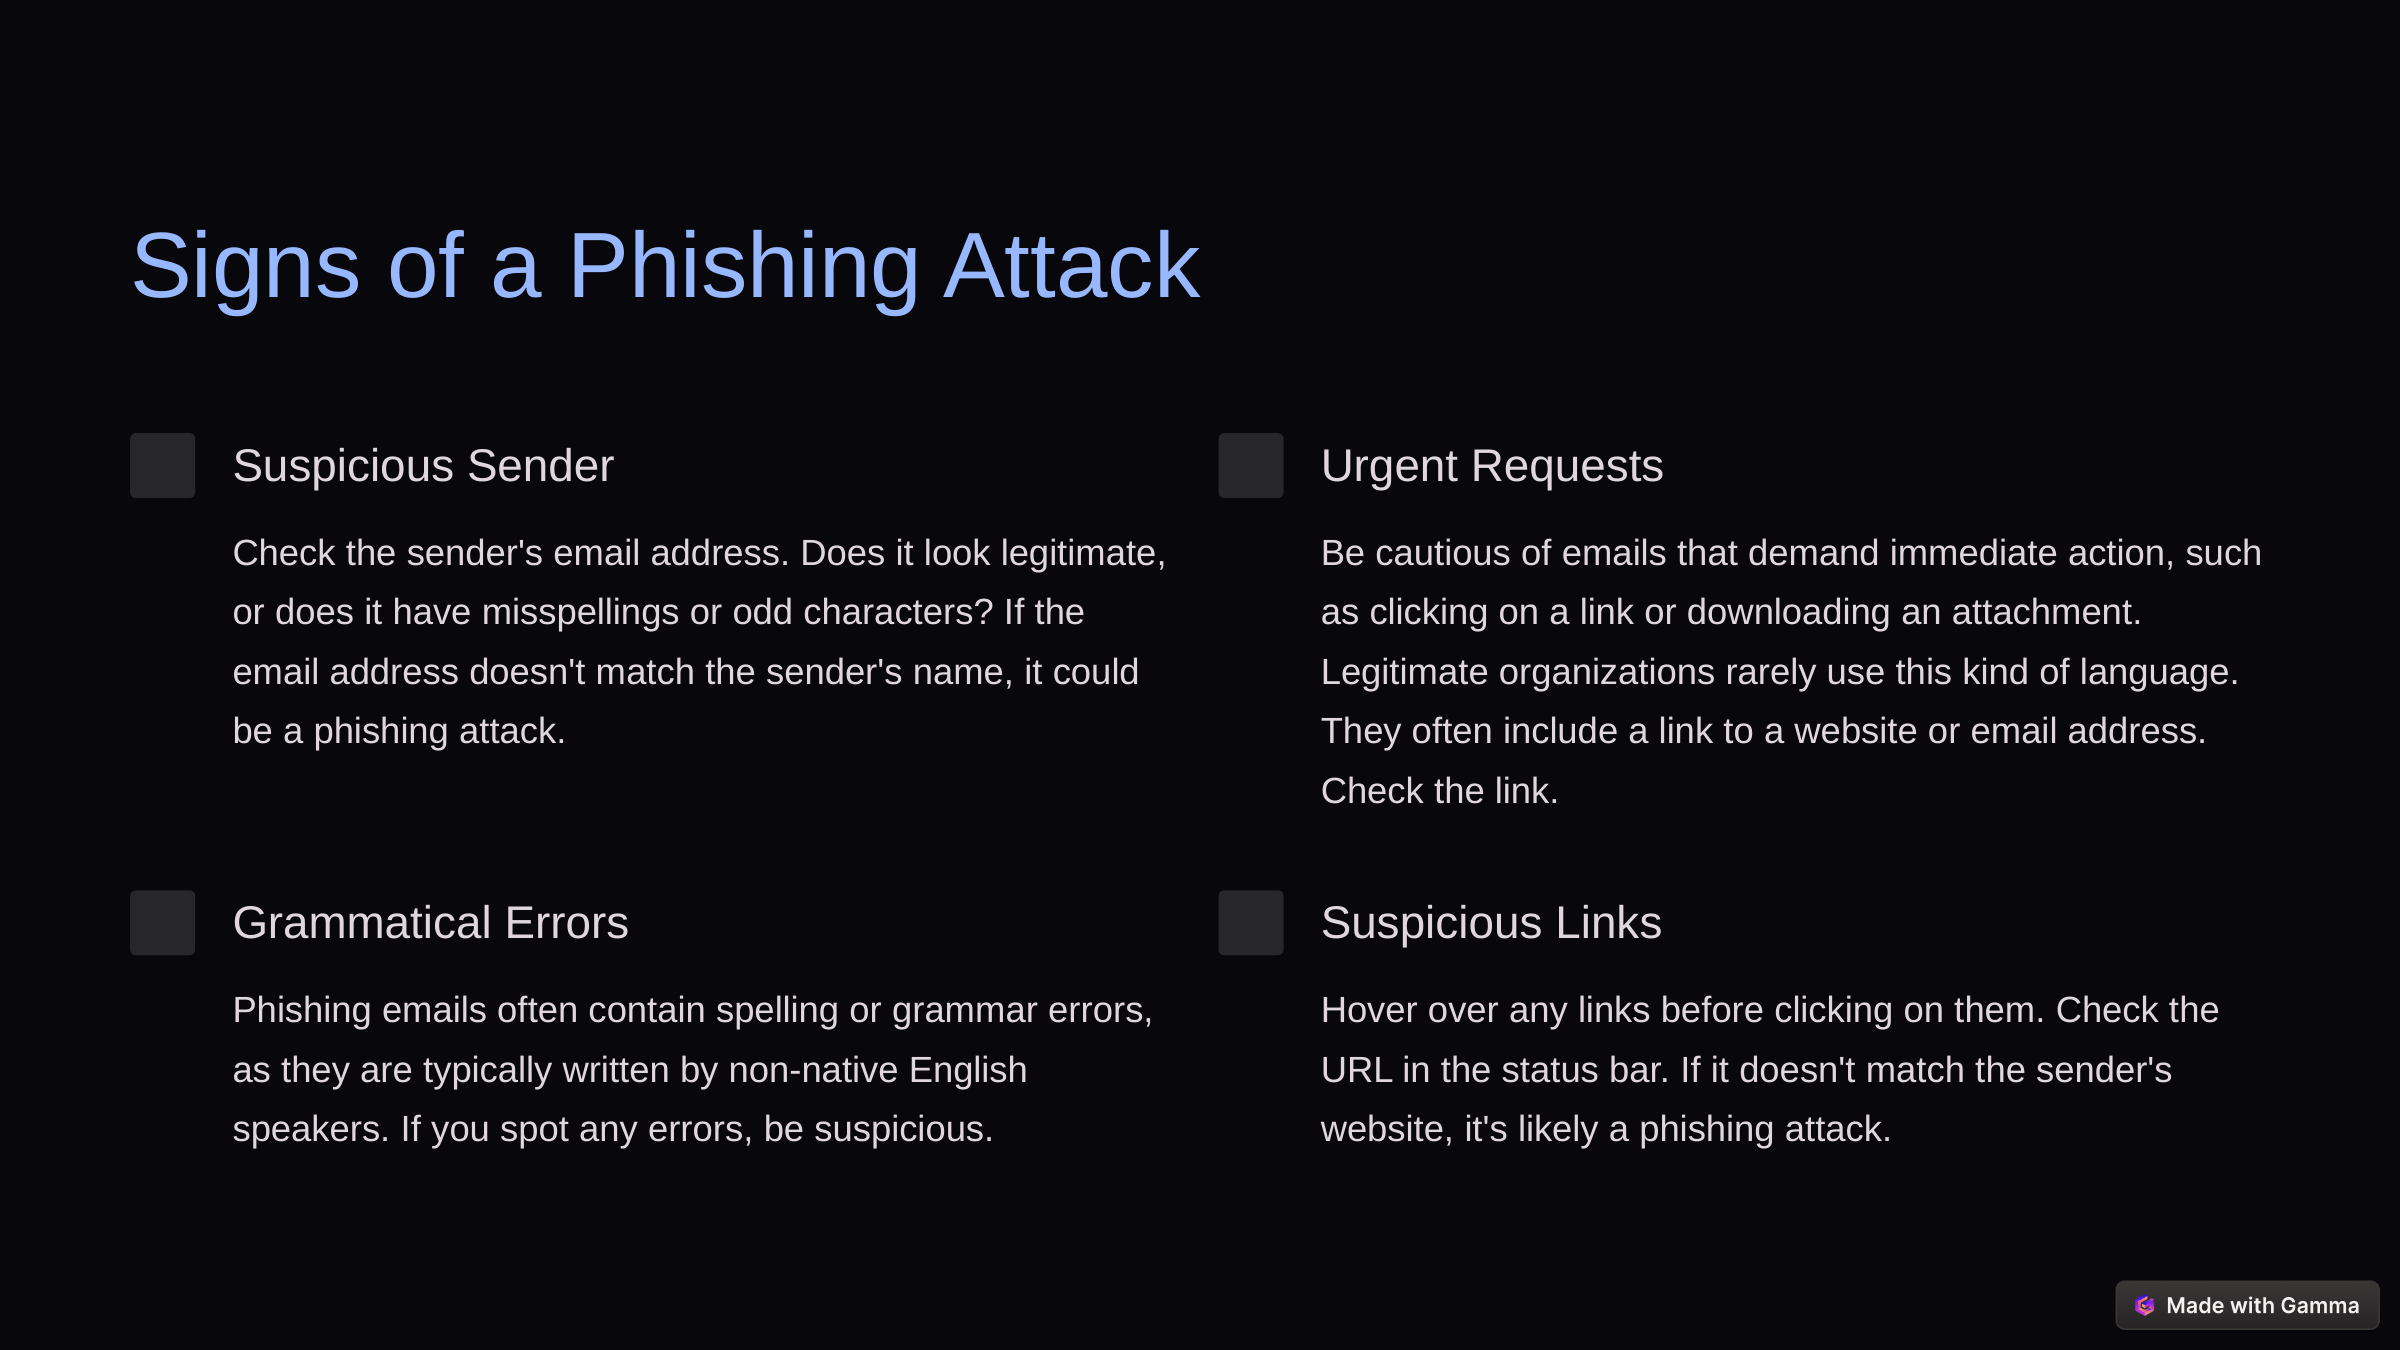

Signs of a Phishing Attack

Suspicious Sender

Urgent Requests
Check the sender's email address. Does it look legitimate, or does it have misspellings or odd characters? If the email address doesn't match the sender's name, it could be a phishing attack.
Be cautious of emails that demand immediate action, such as clicking on a link or downloading an attachment. Legitimate organizations rarely use this kind of language. They often include a link to a website or email address. Check the link.

Grammatical Errors

Suspicious Links
Phishing emails often contain spelling or grammar errors, as they are typically written by non-native English speakers. If you spot any errors, be suspicious.
Hover over any links before clicking on them. Check the URL in the status bar. If it doesn't match the sender's website, it's likely a phishing attack.